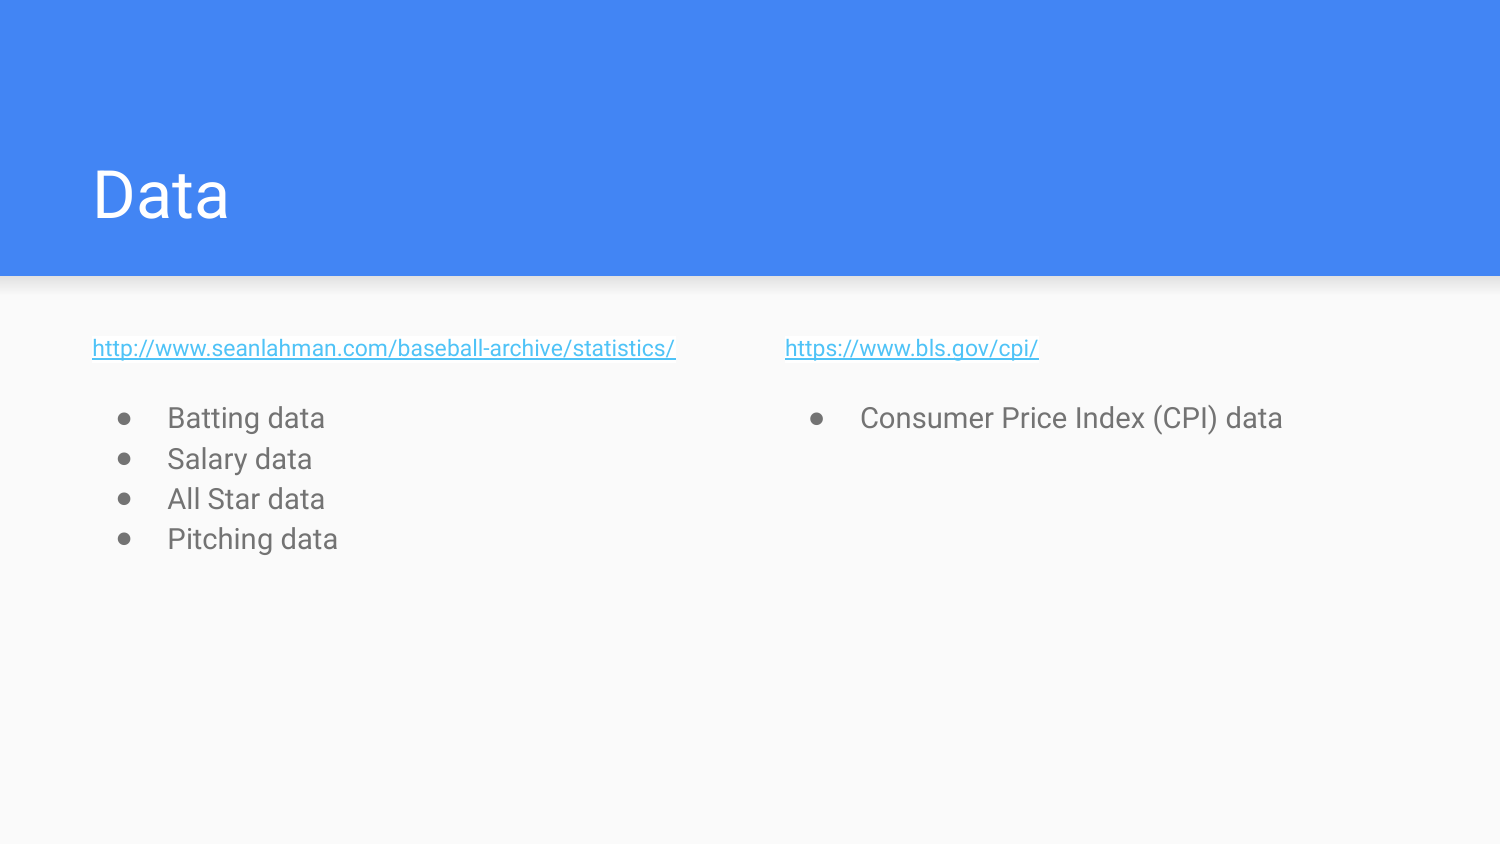

# Data
http://www.seanlahman.com/baseball-archive/statistics/
Batting data
Salary data
All Star data
Pitching data
https://www.bls.gov/cpi/
Consumer Price Index (CPI) data